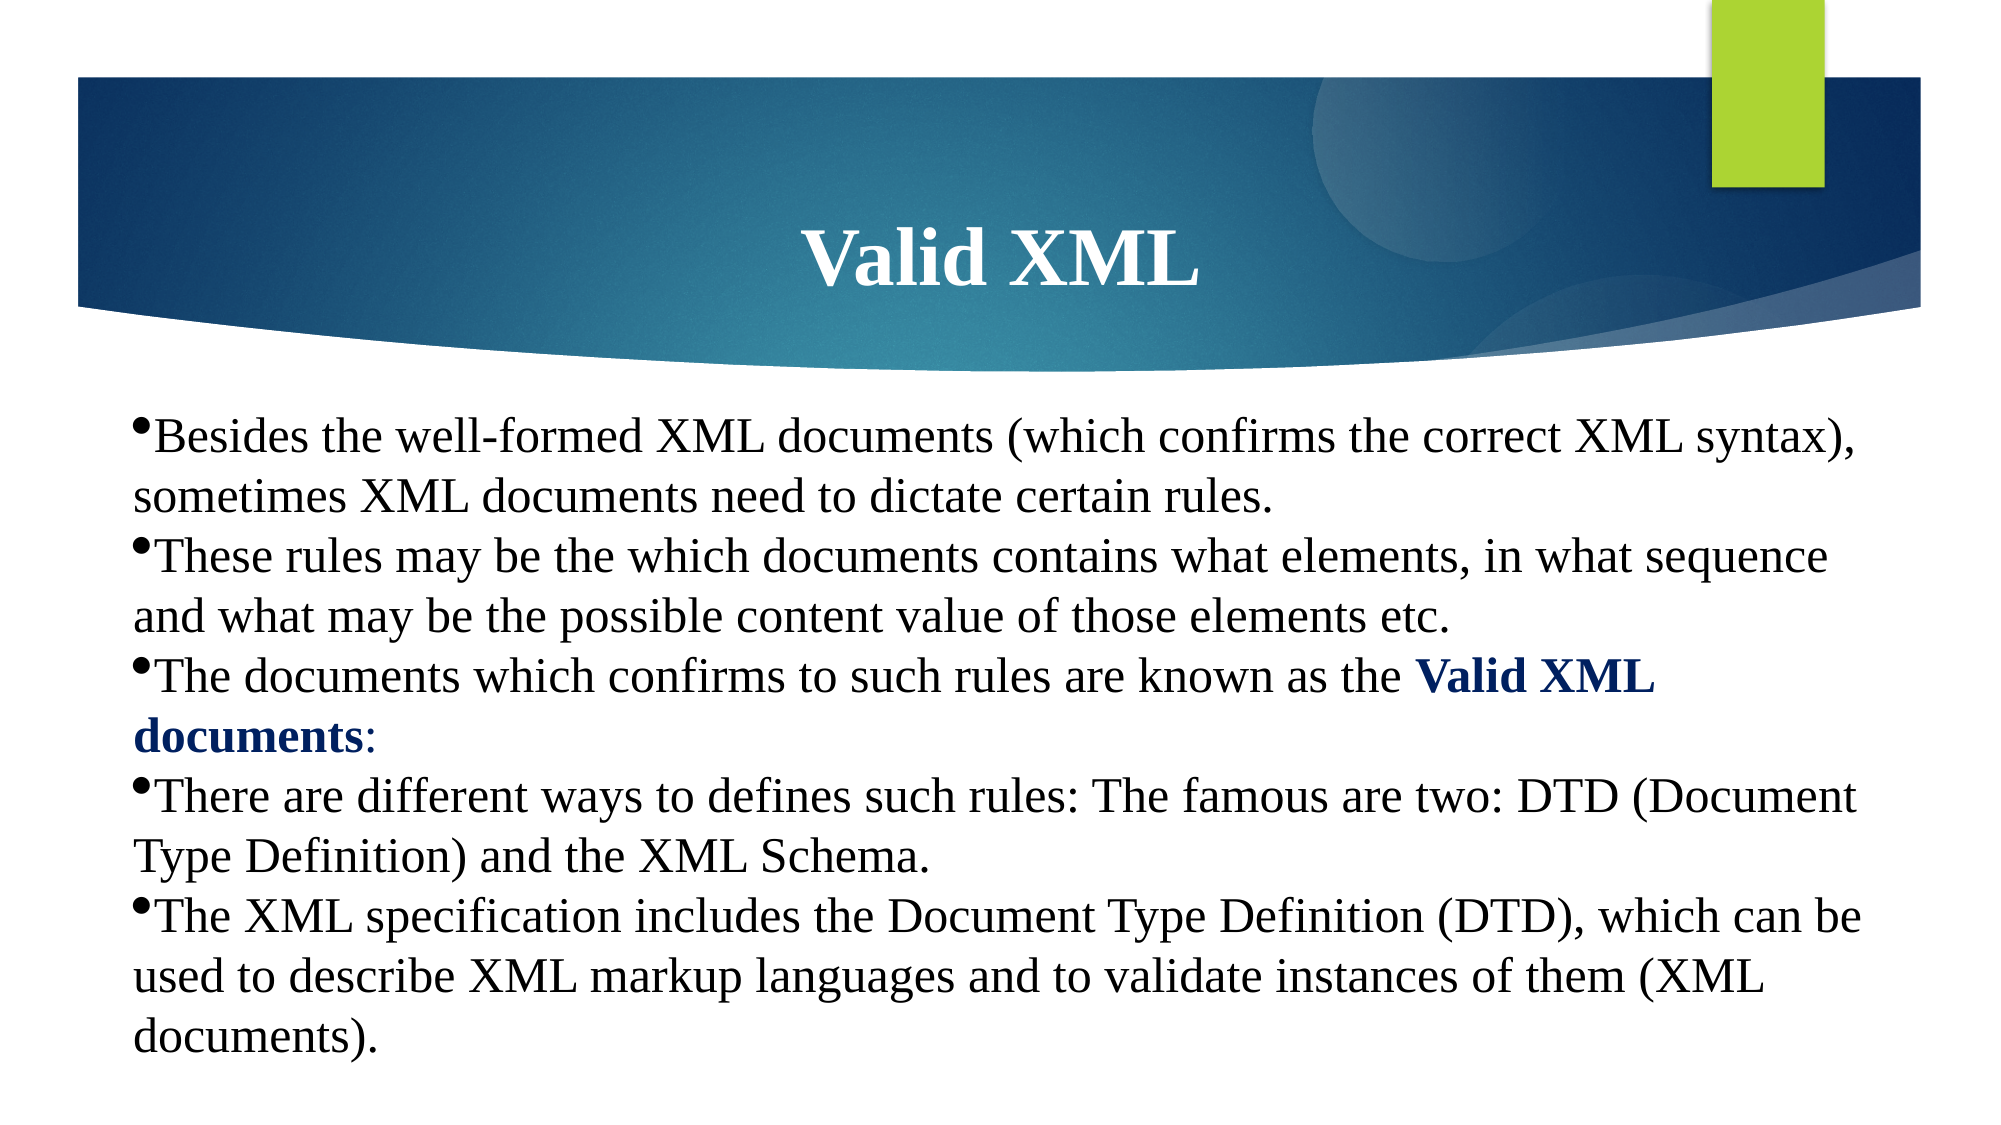

Valid XML

Besides the well-formed XML documents (which confirms the correct XML syntax), sometimes XML documents need to dictate certain rules.
These rules may be the which documents contains what elements, in what sequence and what may be the possible content value of those elements etc.
The documents which confirms to such rules are known as the Valid XML documents:
There are different ways to defines such rules: The famous are two: DTD (Document Type Definition) and the XML Schema.
The XML specification includes the Document Type Definition (DTD), which can be used to describe XML markup languages and to validate instances of them (XML documents).